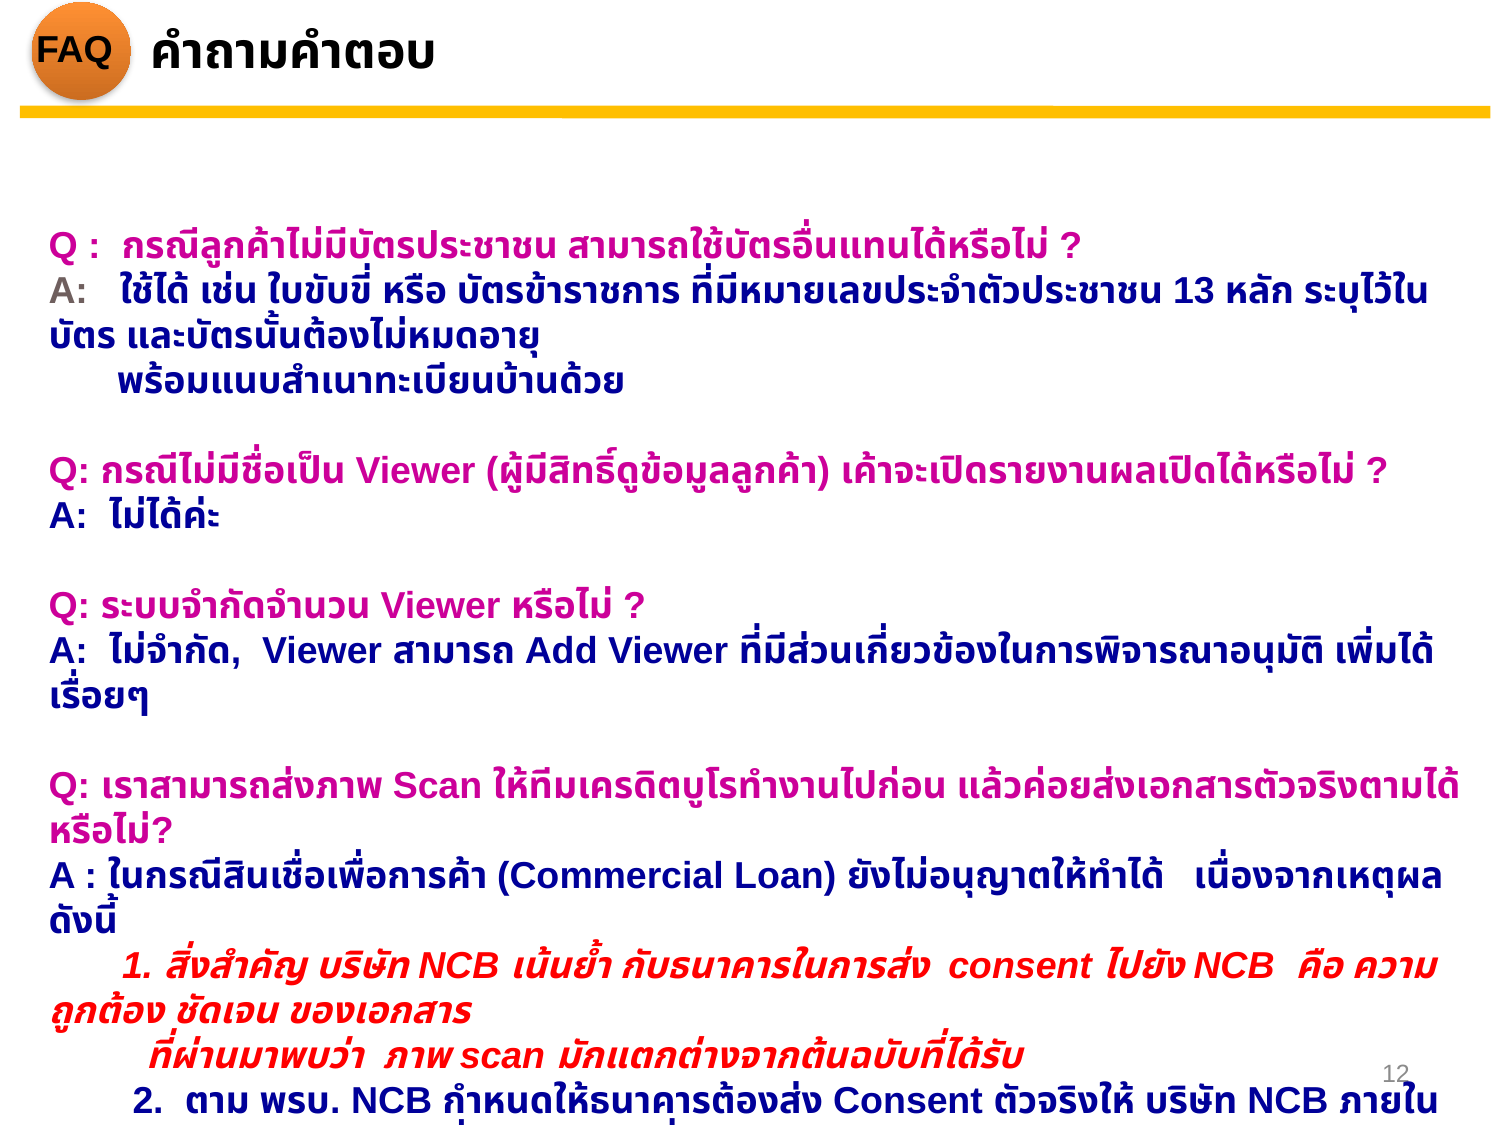

คำถามคำตอบ
FAQ

Q :  กรณีลูกค้าไม่มีบัตรประชาชน สามารถใช้บัตรอื่นแทนได้หรือไม่ ?
A:   ใช้ได้ เช่น ใบขับขี่ หรือ บัตรข้าราชการ ที่มีหมายเลขประจำตัวประชาชน 13 หลัก ระบุไว้ในบัตร และบัตรนั้นต้องไม่หมดอายุ
       พร้อมแนบสำเนาทะเบียนบ้านด้วย
Q: กรณีไม่มีชื่อเป็น Viewer (ผู้มีสิทธิ์ดูข้อมูลลูกค้า) เค้าจะเปิดรายงานผลเปิดได้หรือไม่ ?
A:  ไม่ได้ค่ะ

Q: ระบบจำกัดจำนวน Viewer หรือไม่ ?
A:  ไม่จำกัด,  Viewer สามารถ Add Viewer ที่มีส่วนเกี่ยวข้องในการพิจารณาอนุมัติ เพิ่มได้เรื่อยๆ

Q: เราสามารถส่งภาพ Scan ให้ทีมเครดิตบูโรทำงานไปก่อน แล้วค่อยส่งเอกสารตัวจริงตามได้หรือไม่?
A : ในกรณีสินเชื่อเพื่อการค้า (Commercial Loan) ยังไม่อนุญาตให้ทำได้   เนื่องจากเหตุผลดังนี้
       1. สิ่งสำคัญ บริษัท NCB เน้นย้ำ กับธนาคารในการส่ง  consent ไปยัง NCB  คือ ความถูกต้อง ชัดเจน ของเอกสาร
          ที่ผ่านมาพบว่า  ภาพ scan มักแตกต่างจากต้นฉบับที่ได้รับ
        2.  ตาม พรบ. NCB กำหนดให้ธนาคารต้องส่ง Consent ตัวจริงให้ บริษัท NCB ภายใน 7-14 วันนับจากวันสืบค้น  ซึ่งจะเป็นการเสี่ยงต่อธนาคารหากเอกสารส่งไปรษณีย์ตามมาไม่ทันกำหนด ธนาคารจะต้องจ่ายค่าปรับเป็นรายวัน

12